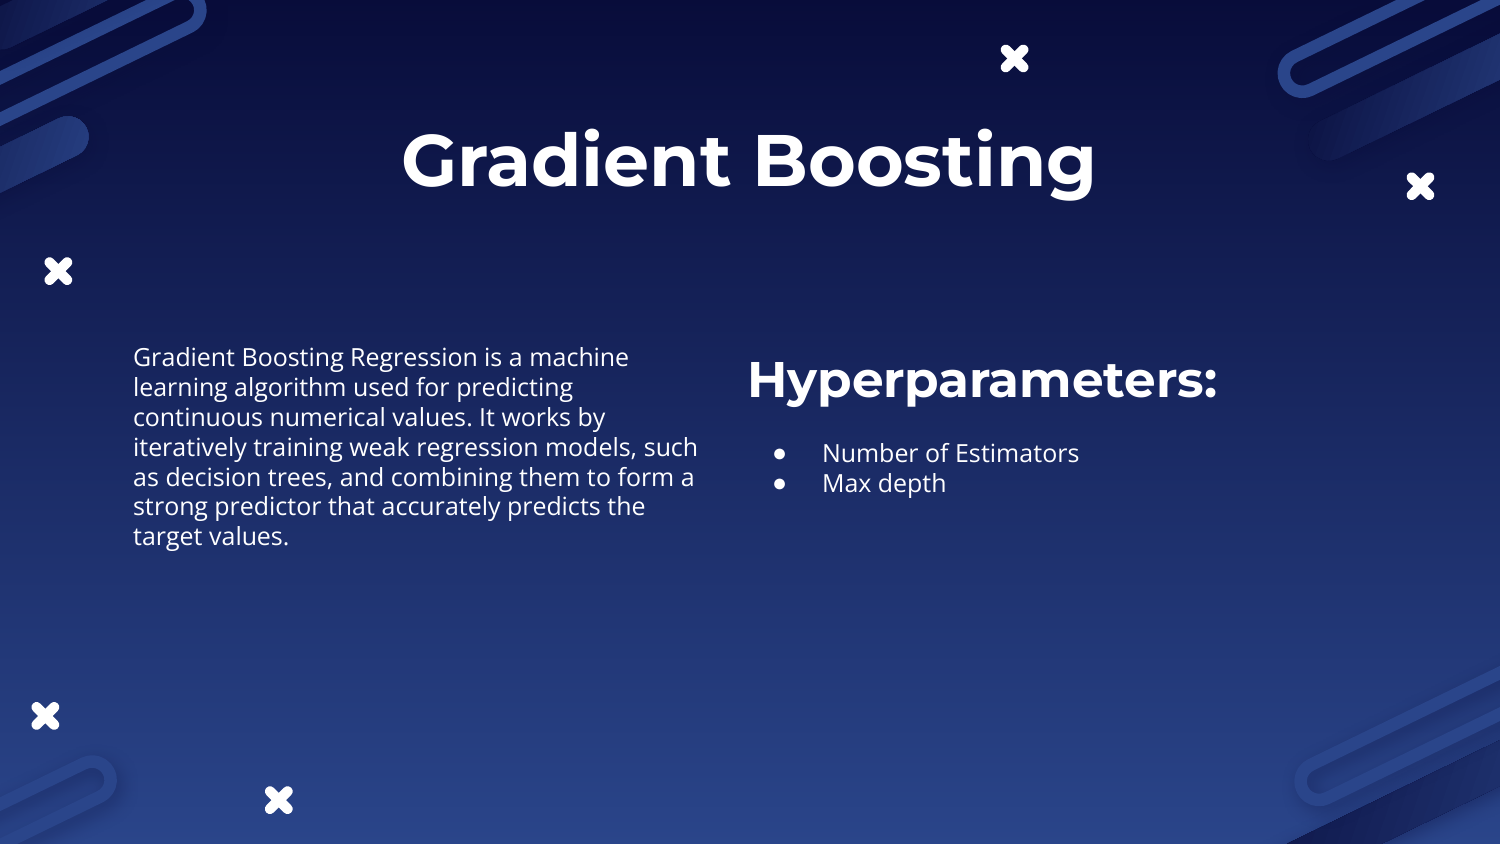

# Gradient Boosting
Gradient Boosting Regression is a machine learning algorithm used for predicting continuous numerical values. It works by iteratively training weak regression models, such as decision trees, and combining them to form a strong predictor that accurately predicts the target values.
Hyperparameters:
Number of Estimators
Max depth